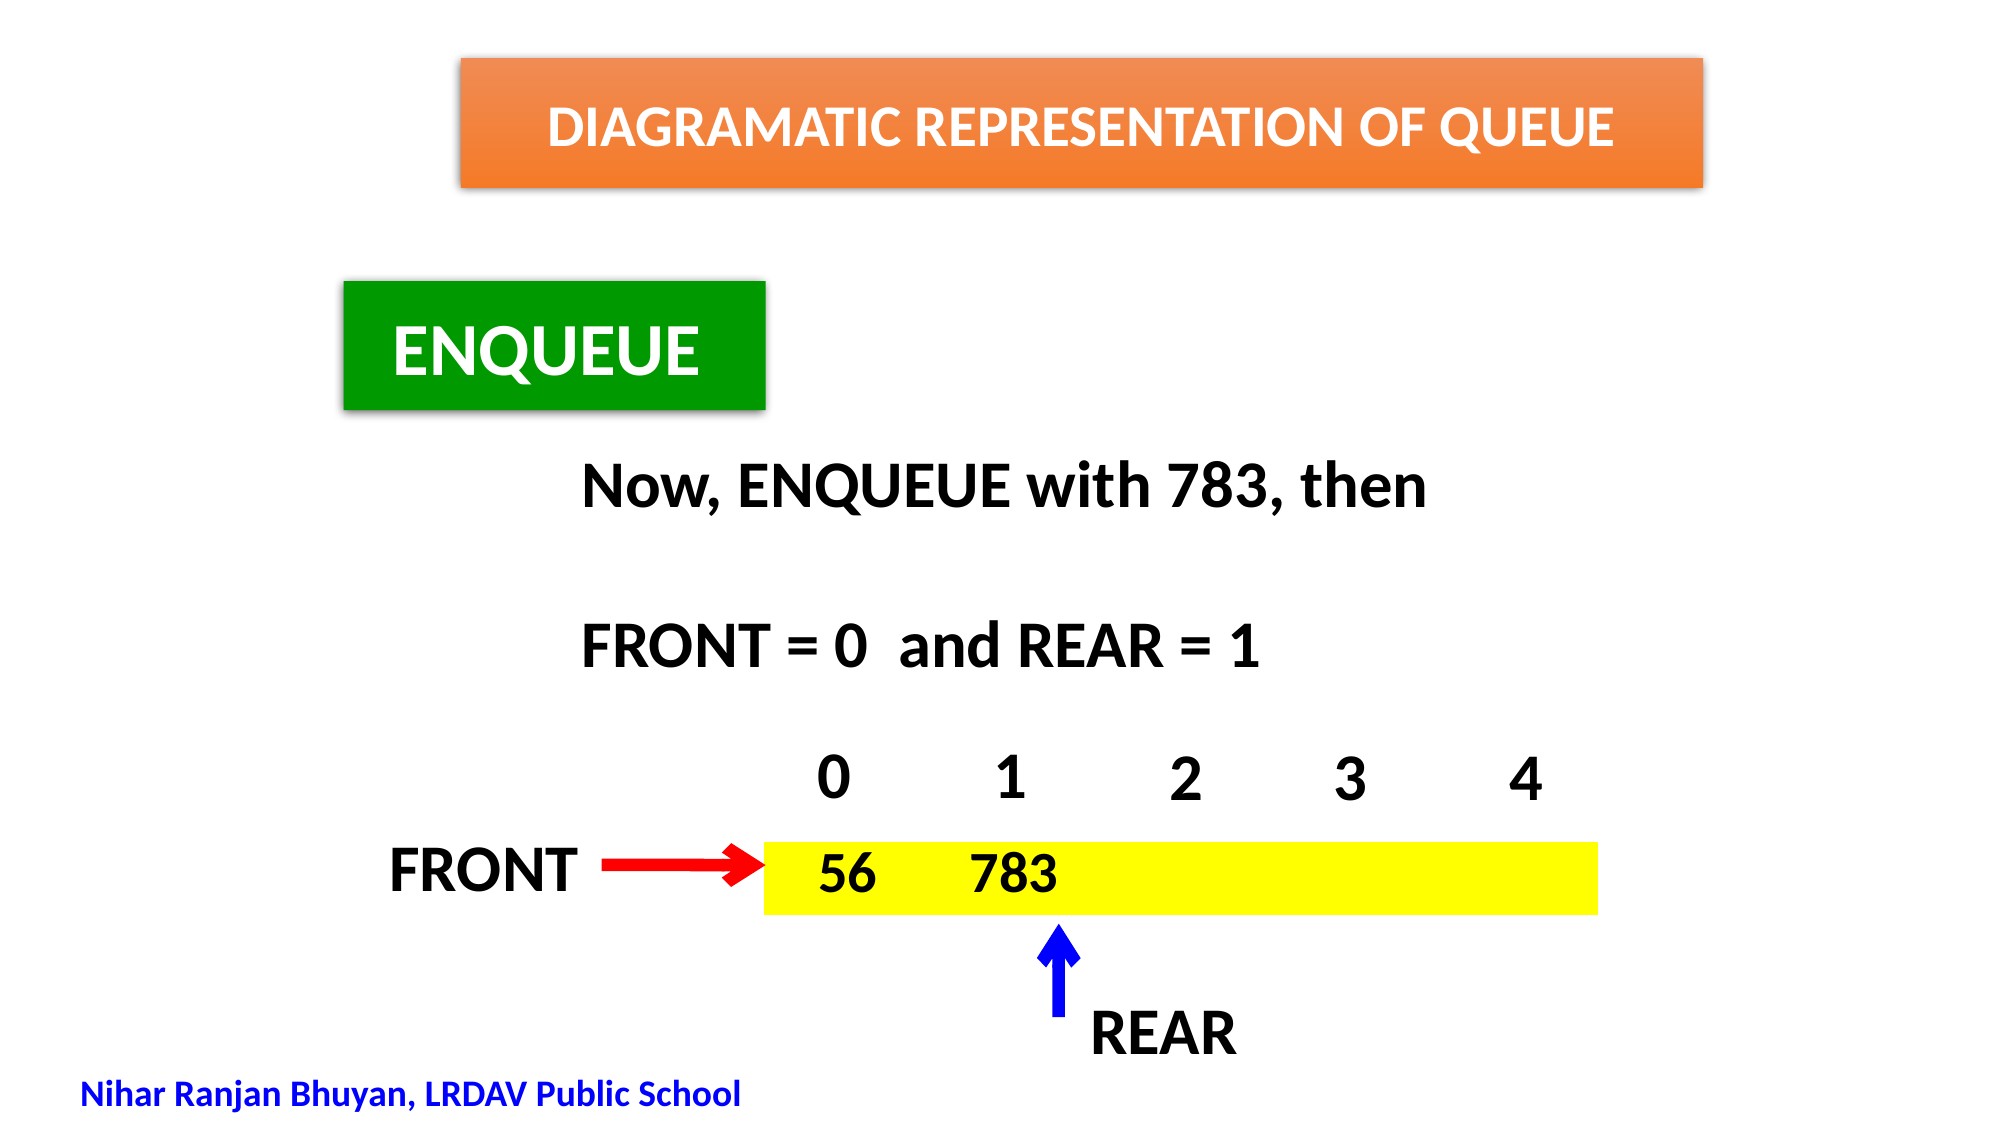

DIAGRAMATIC REPRESENTATION OF QUEUE
  ENQUEUE
Now, ENQUEUE with 783, then

FRONT = 0  and REAR = 1
0
1
2
3
4
FRONT
| 56 | 783 |  |  |  |
| --- | --- | --- | --- | --- |
REAR
Nihar Ranjan Bhuyan, LRDAV Public School